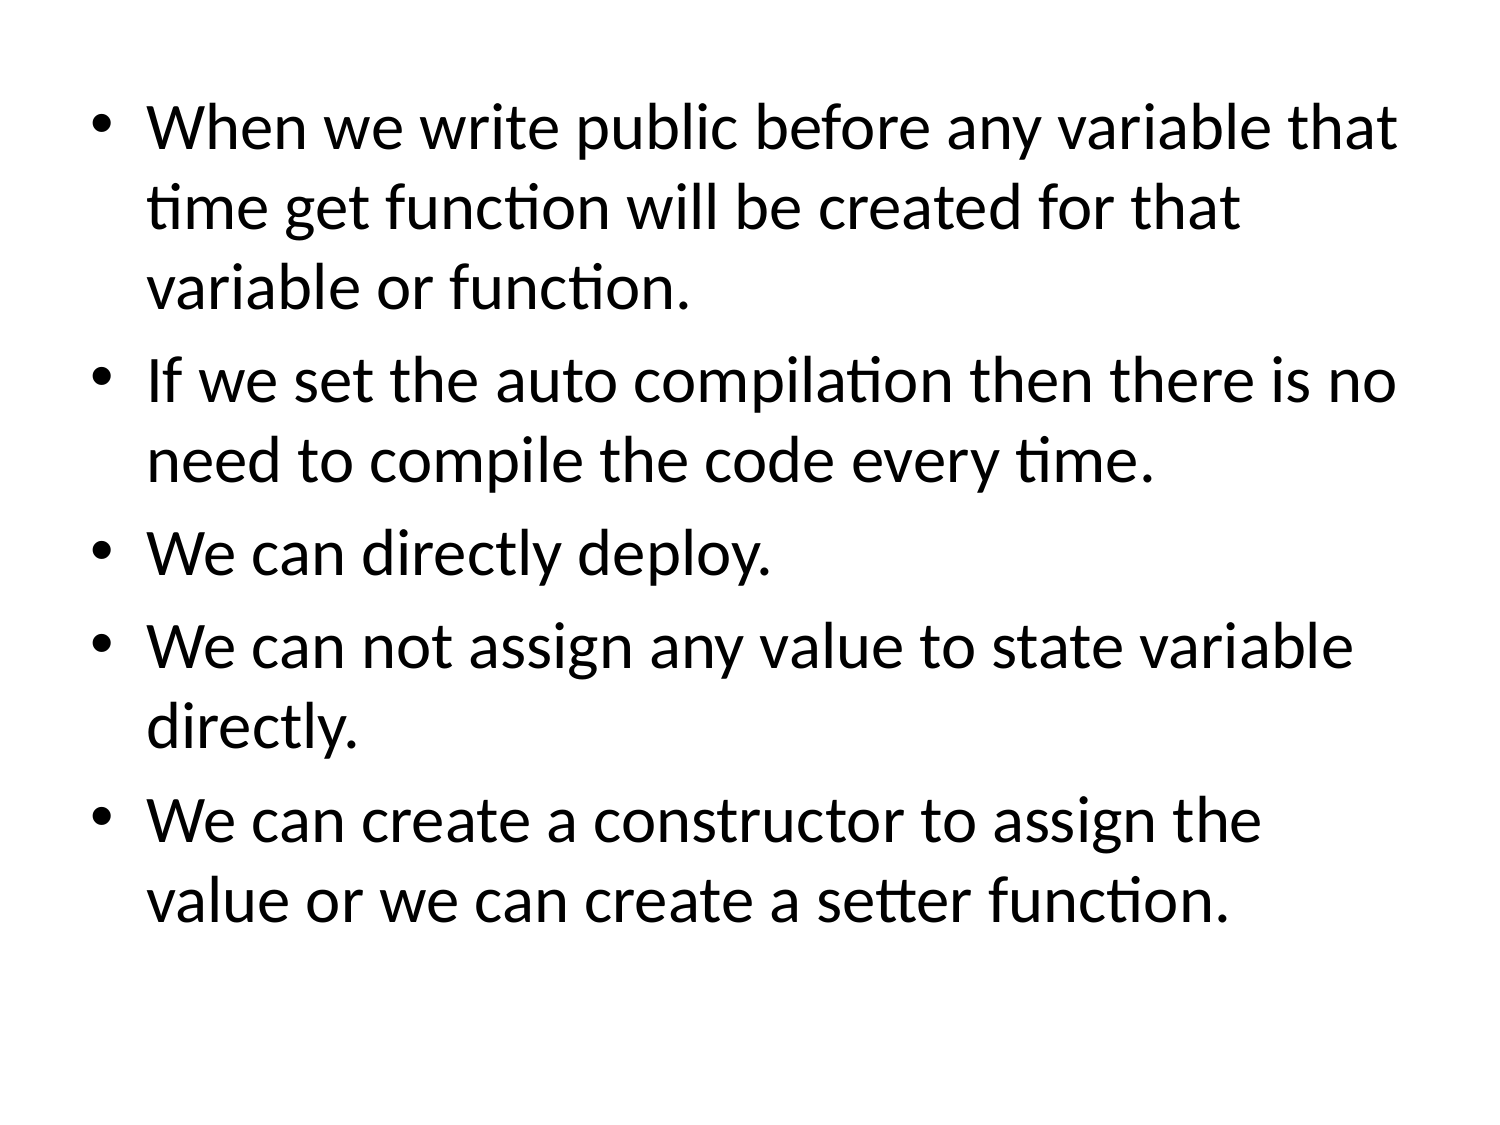

When we write public before any variable that time get function will be created for that variable or function.
If we set the auto compilation then there is no need to compile the code every time.
We can directly deploy.
We can not assign any value to state variable directly.
We can create a constructor to assign the value or we can create a setter function.